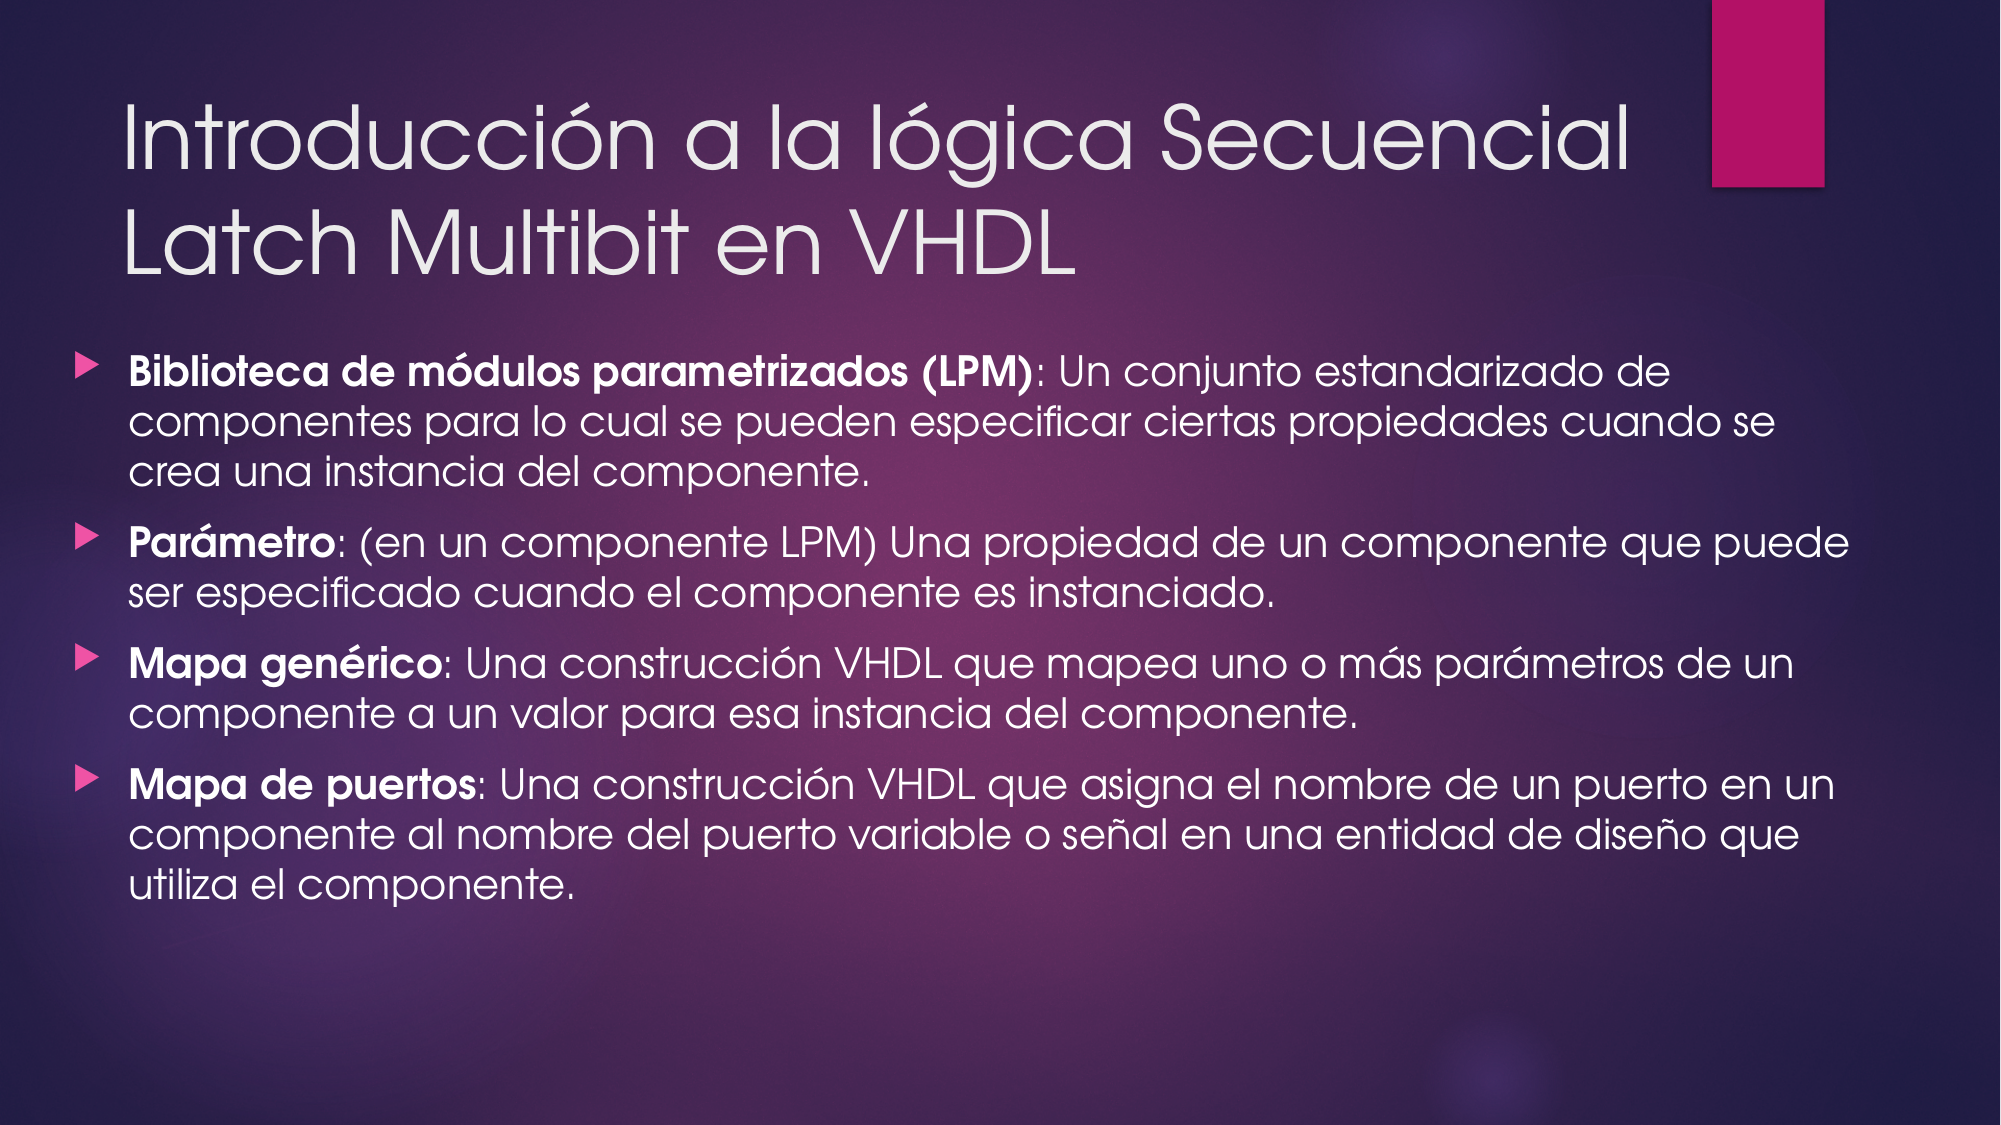

# Introducción a la lógica Secuencial Latch Multibit en VHDL
Biblioteca de módulos parametrizados (LPM): Un conjunto estandarizado de componentes para lo cual se pueden especificar ciertas propiedades cuando se crea una instancia del componente.
Parámetro: (en un componente LPM) Una propiedad de un componente que puede ser especificado cuando el componente es instanciado.
Mapa genérico: Una construcción VHDL que mapea uno o más parámetros de un componente a un valor para esa instancia del componente.
Mapa de puertos: Una construcción VHDL que asigna el nombre de un puerto en un componente al nombre del puerto variable o señal en una entidad de diseño que utiliza el componente.